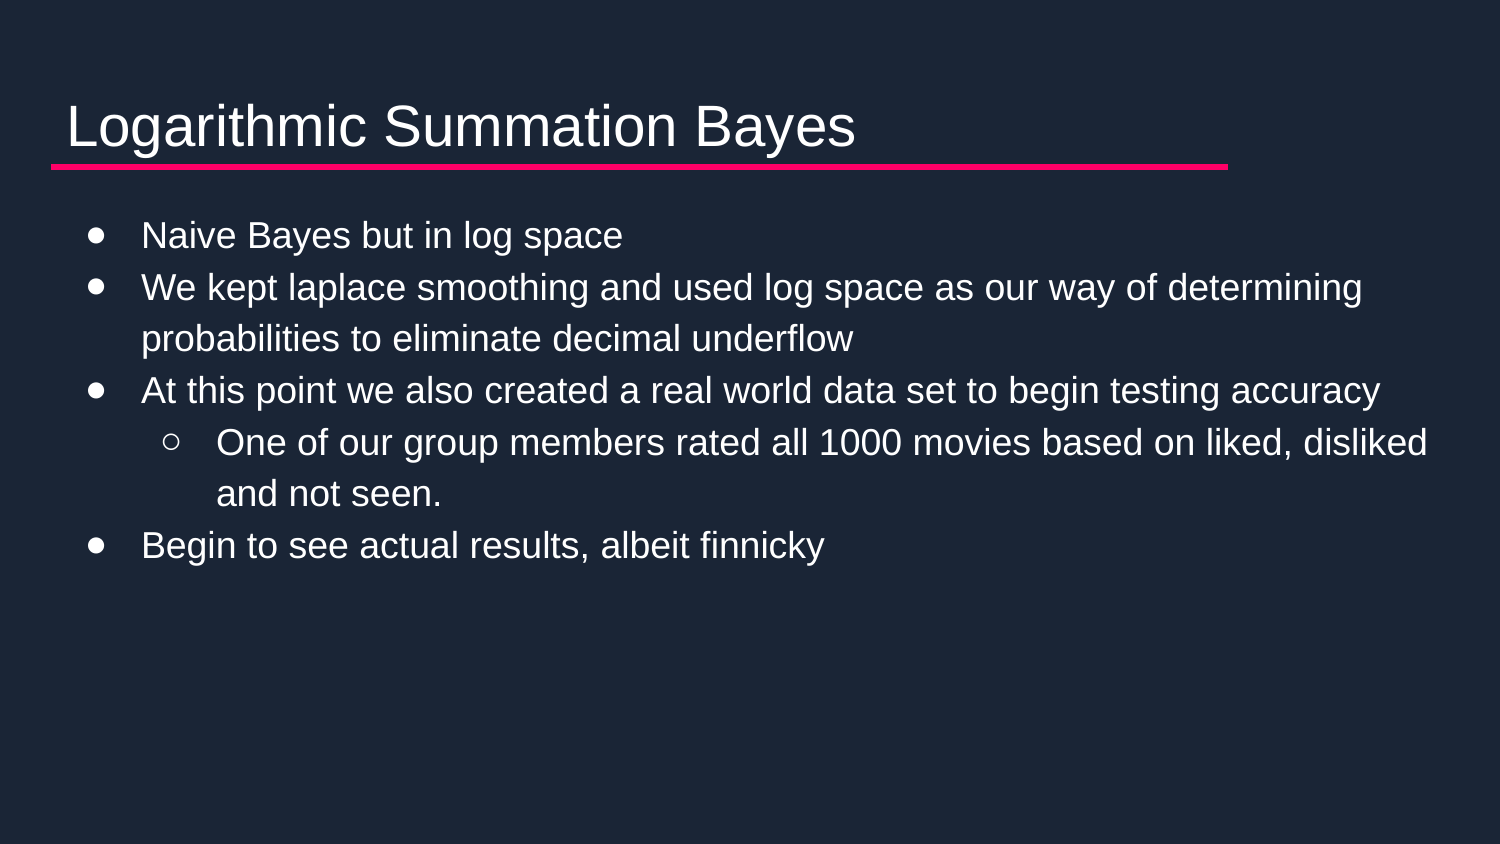

# Logarithmic Summation Bayes
Naive Bayes but in log space
We kept laplace smoothing and used log space as our way of determining probabilities to eliminate decimal underflow
At this point we also created a real world data set to begin testing accuracy
One of our group members rated all 1000 movies based on liked, disliked and not seen.
Begin to see actual results, albeit finnicky